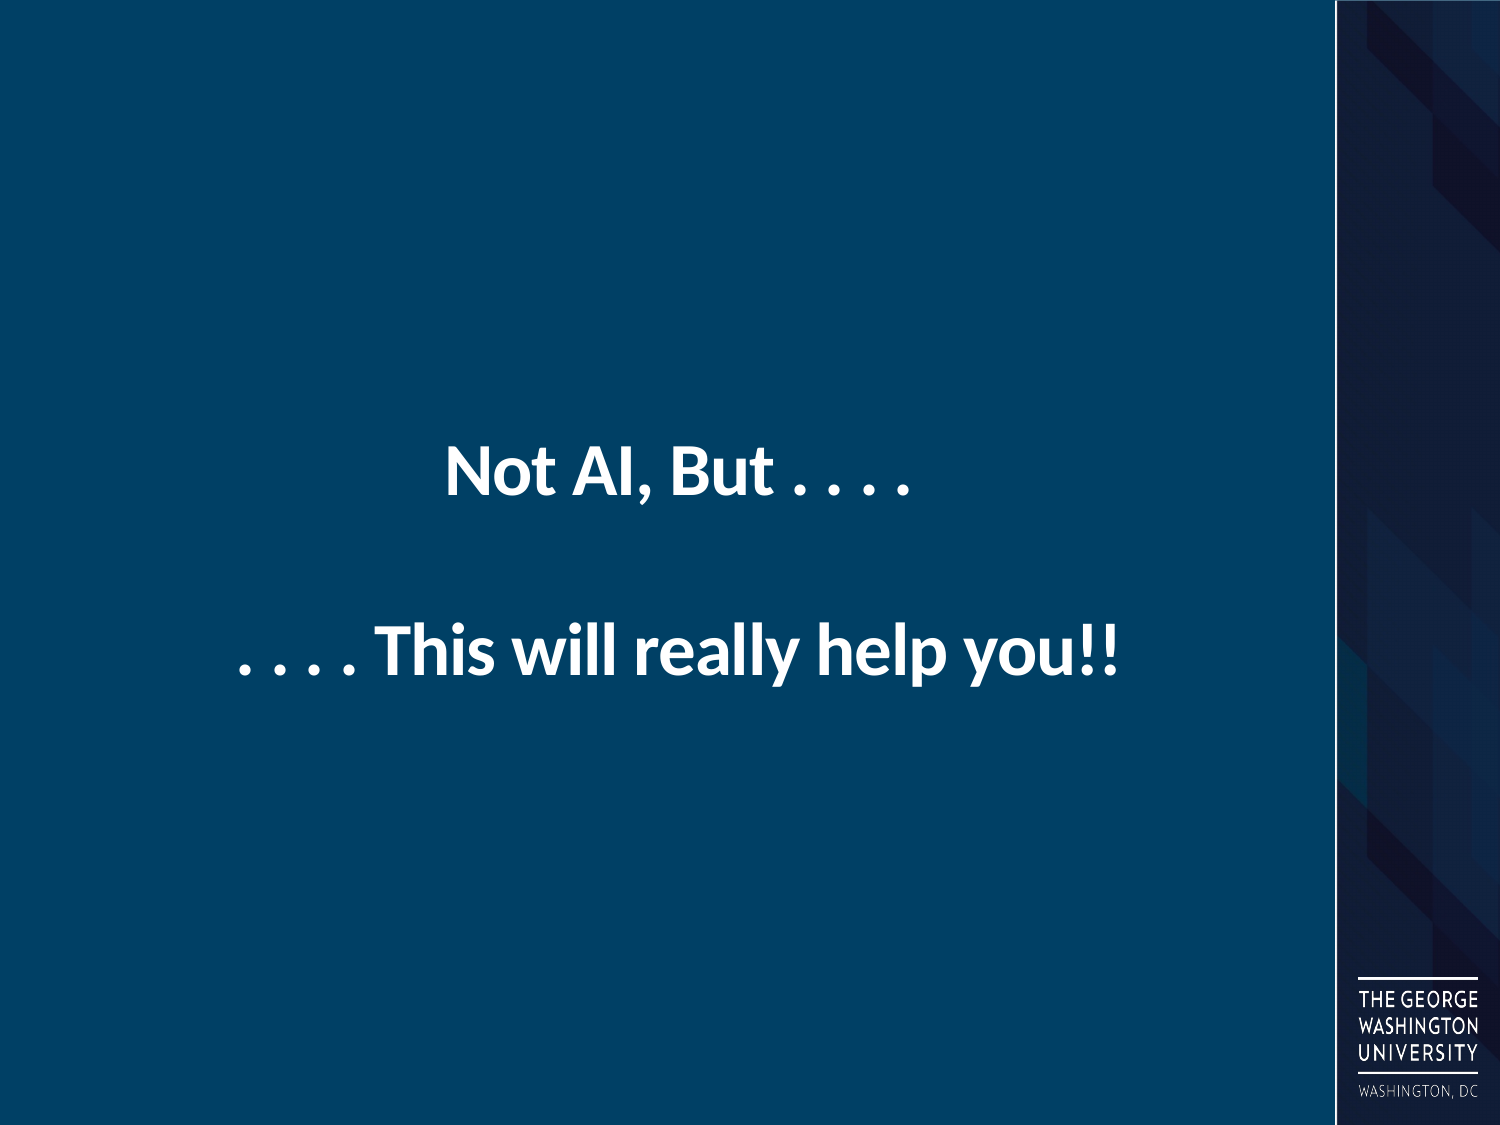

# Not AI, But . . . . . . . . This will really help you!!